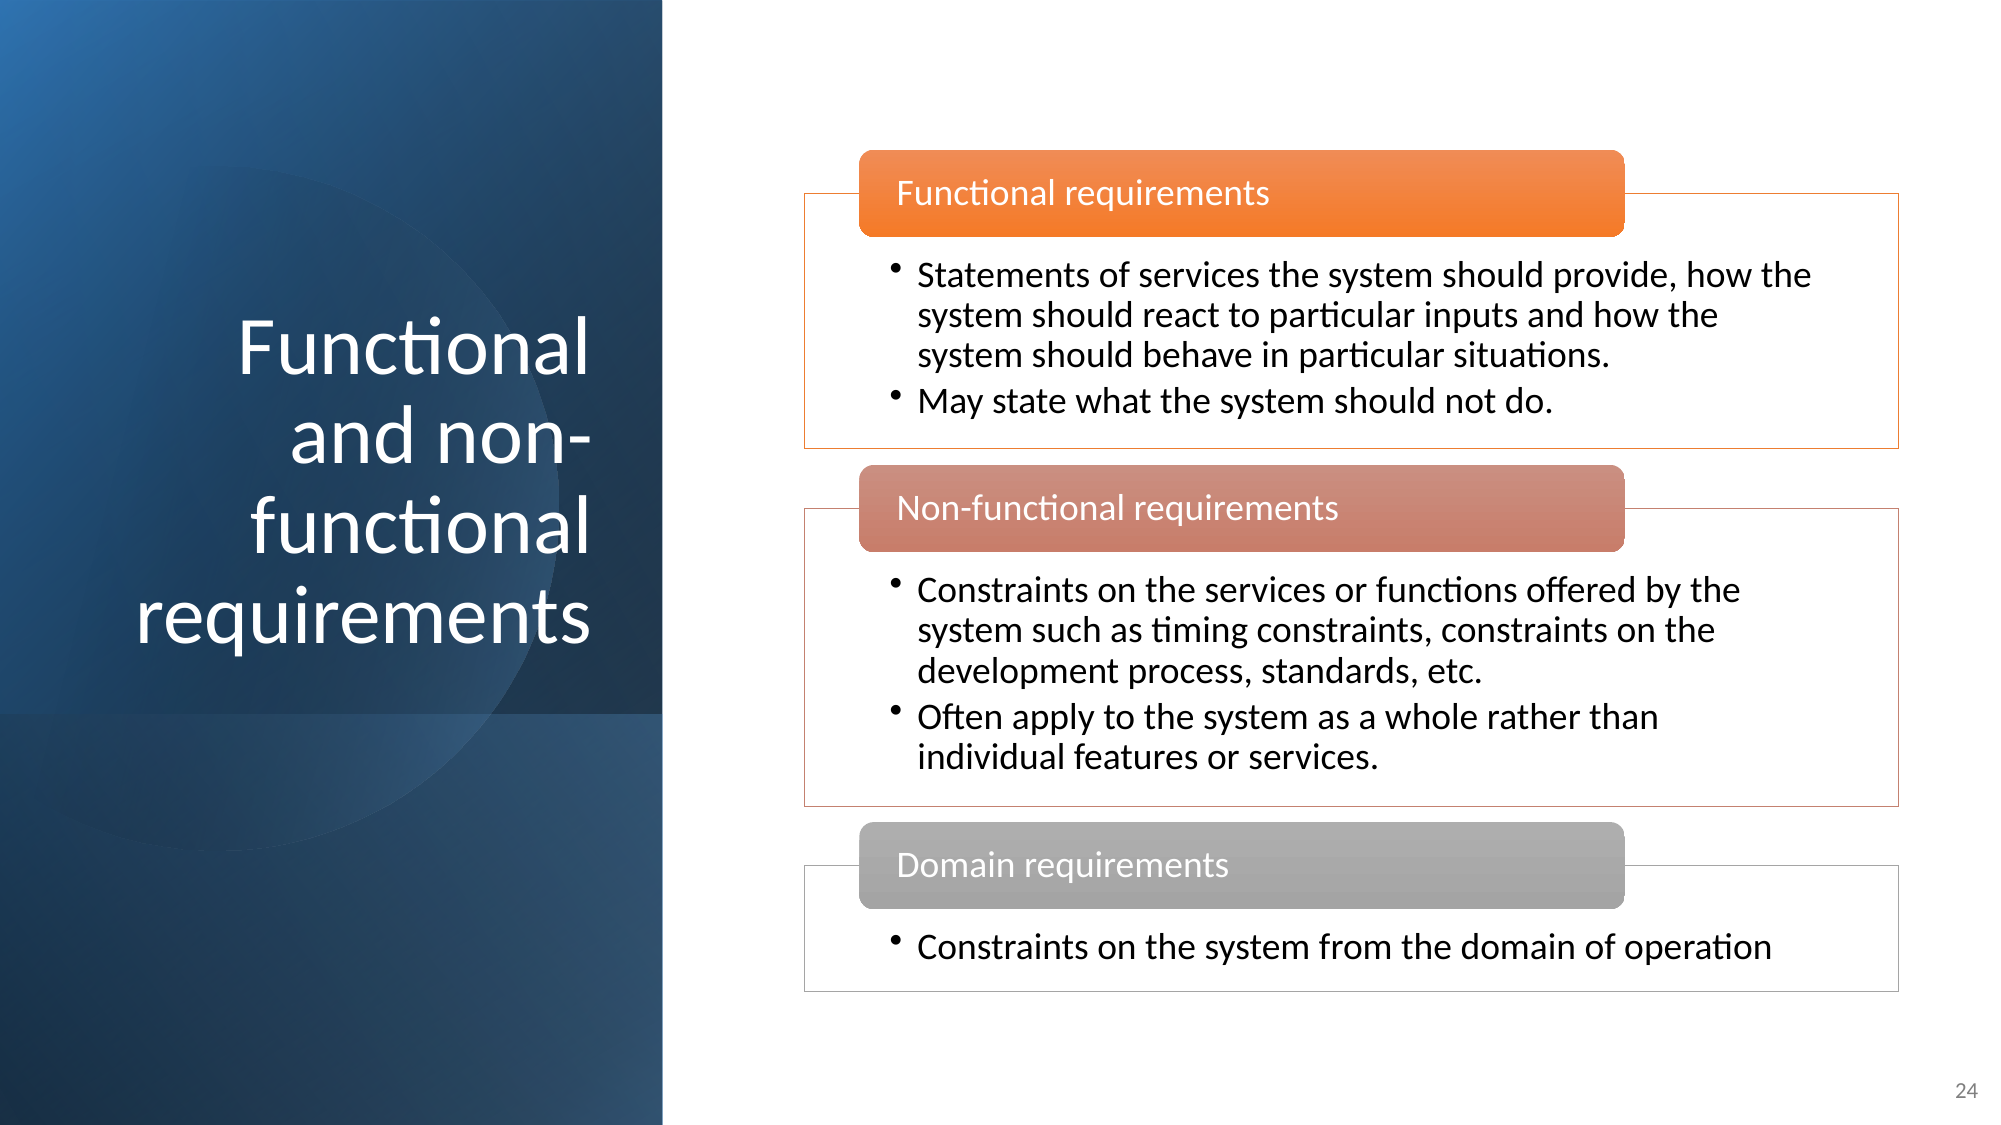

Statements of services the system should provide, how the system should react to particular inputs and how the system should behave in particular situations.
May state what the system should not do.
Functional requirements
Constraints on the services or functions offered by the system such as timing constraints, constraints on the development process, standards, etc.
Often apply to the system as a whole rather than individual features or services.
Non-functional requirements
Constraints on the system from the domain of operation
Domain requirements

# Functional and non-functional requirements

24